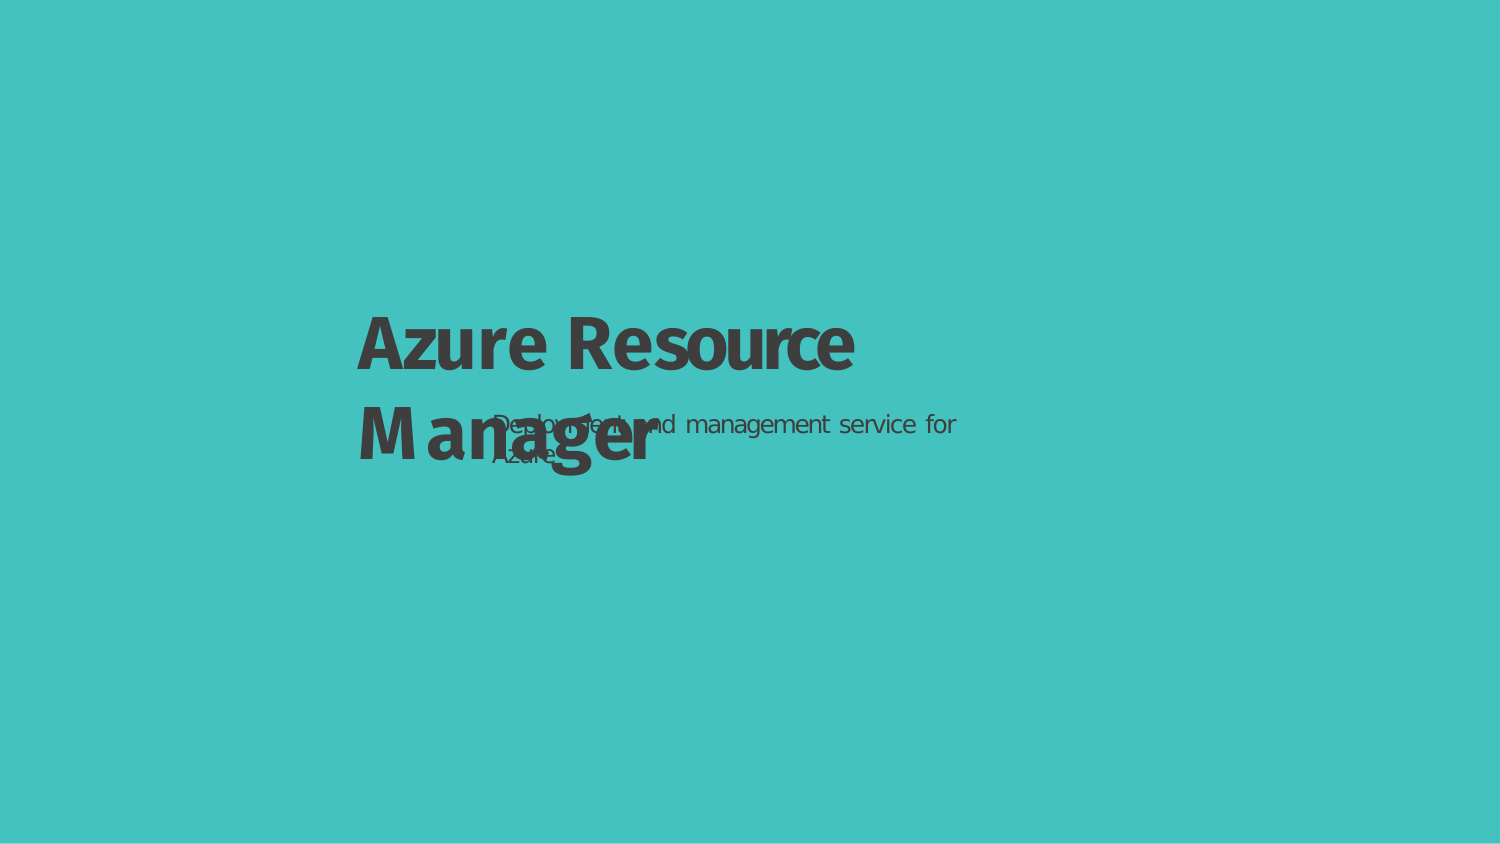

# Azure Resource Manager
Deployment and management service for Azure